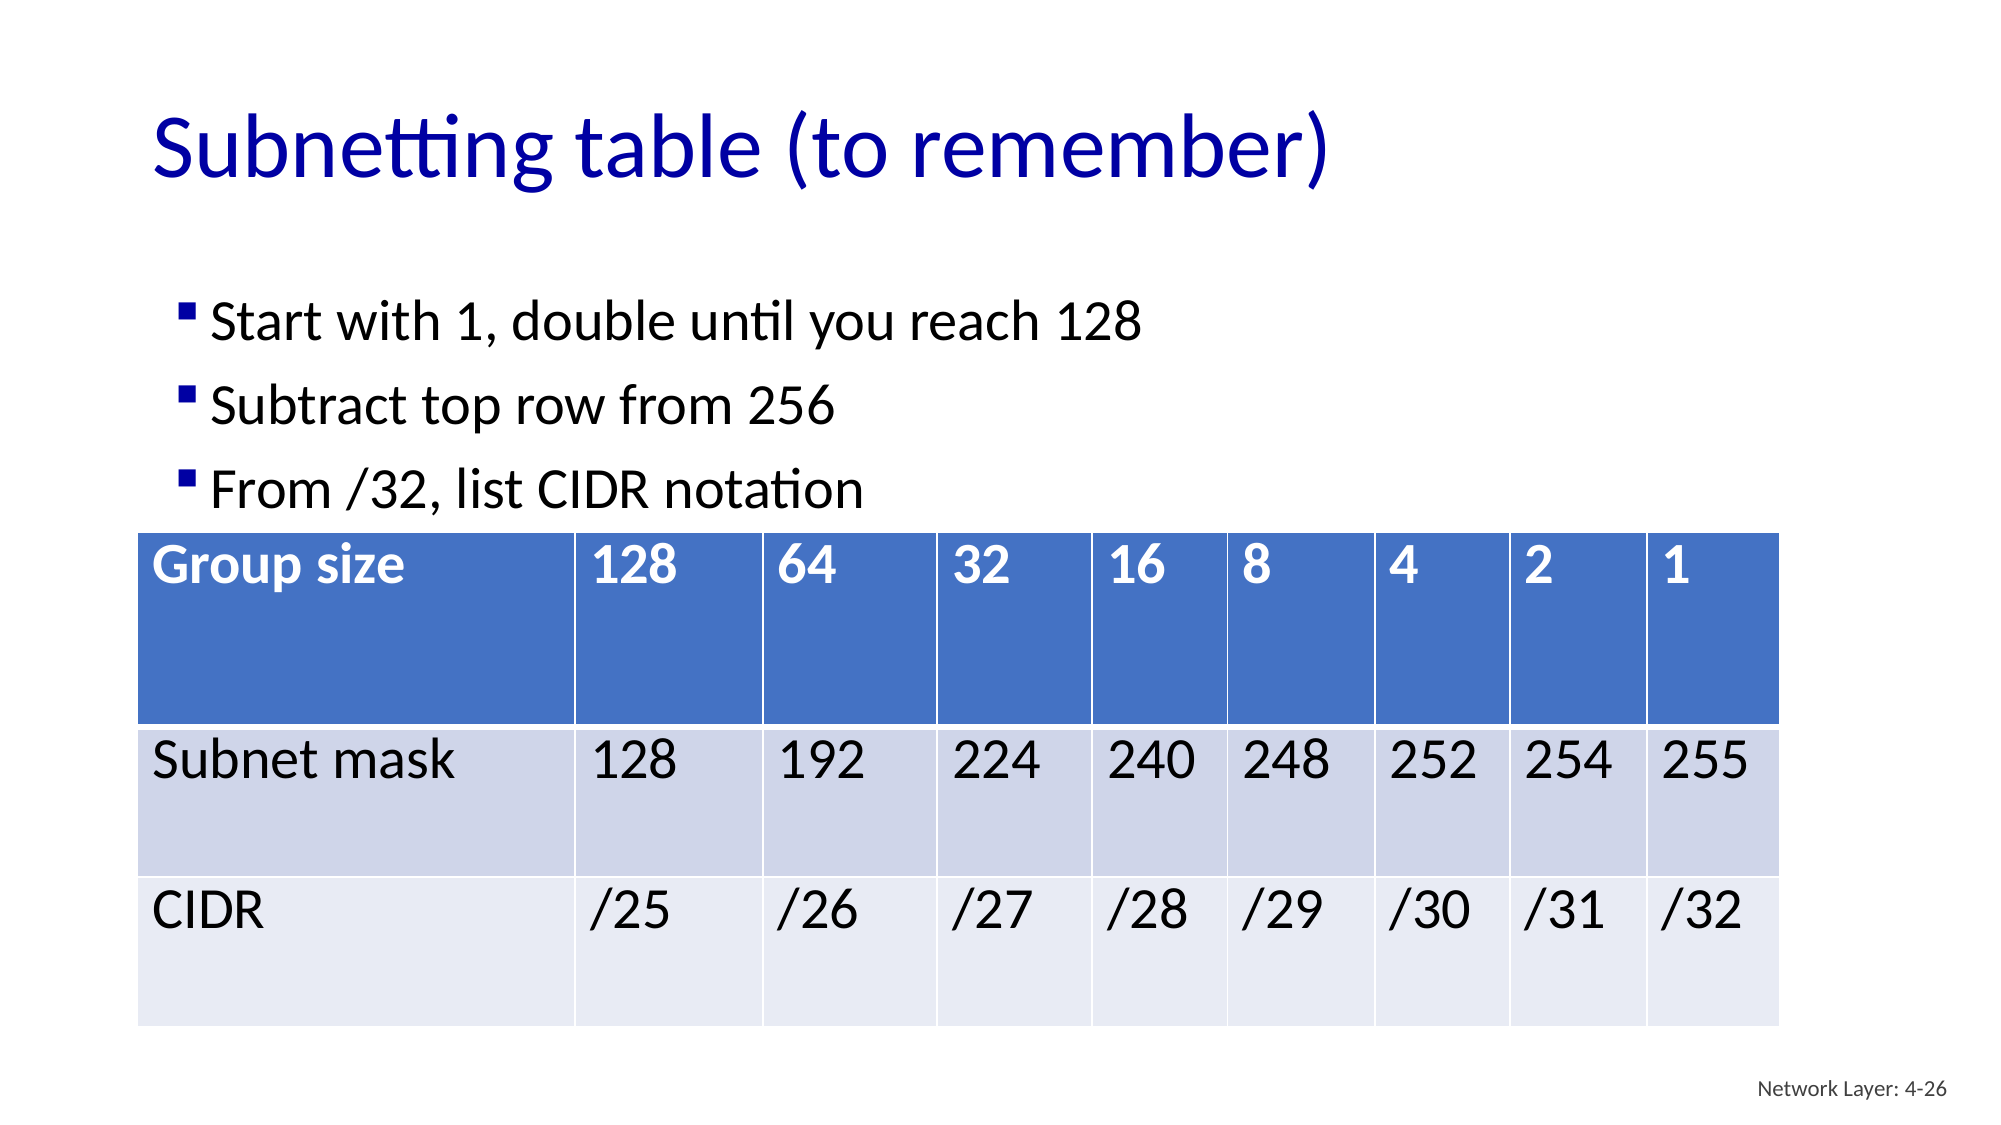

# Subnetting table (to remember)
Start with 1, double until you reach 128
Subtract top row from 256
From /32, list CIDR notation

| Group size | 128 | 64 | 32 | 16 | 8 | 4 | 2 | 1 |
| --- | --- | --- | --- | --- | --- | --- | --- | --- |
| Subnet mask | 128 | 192 | 224 | 240 | 248 | 252 | 254 | 255 |
| CIDR | /25 | /26 | /27 | /28 | /29 | /30 | /31 | /32 |
Network Layer: 4-26